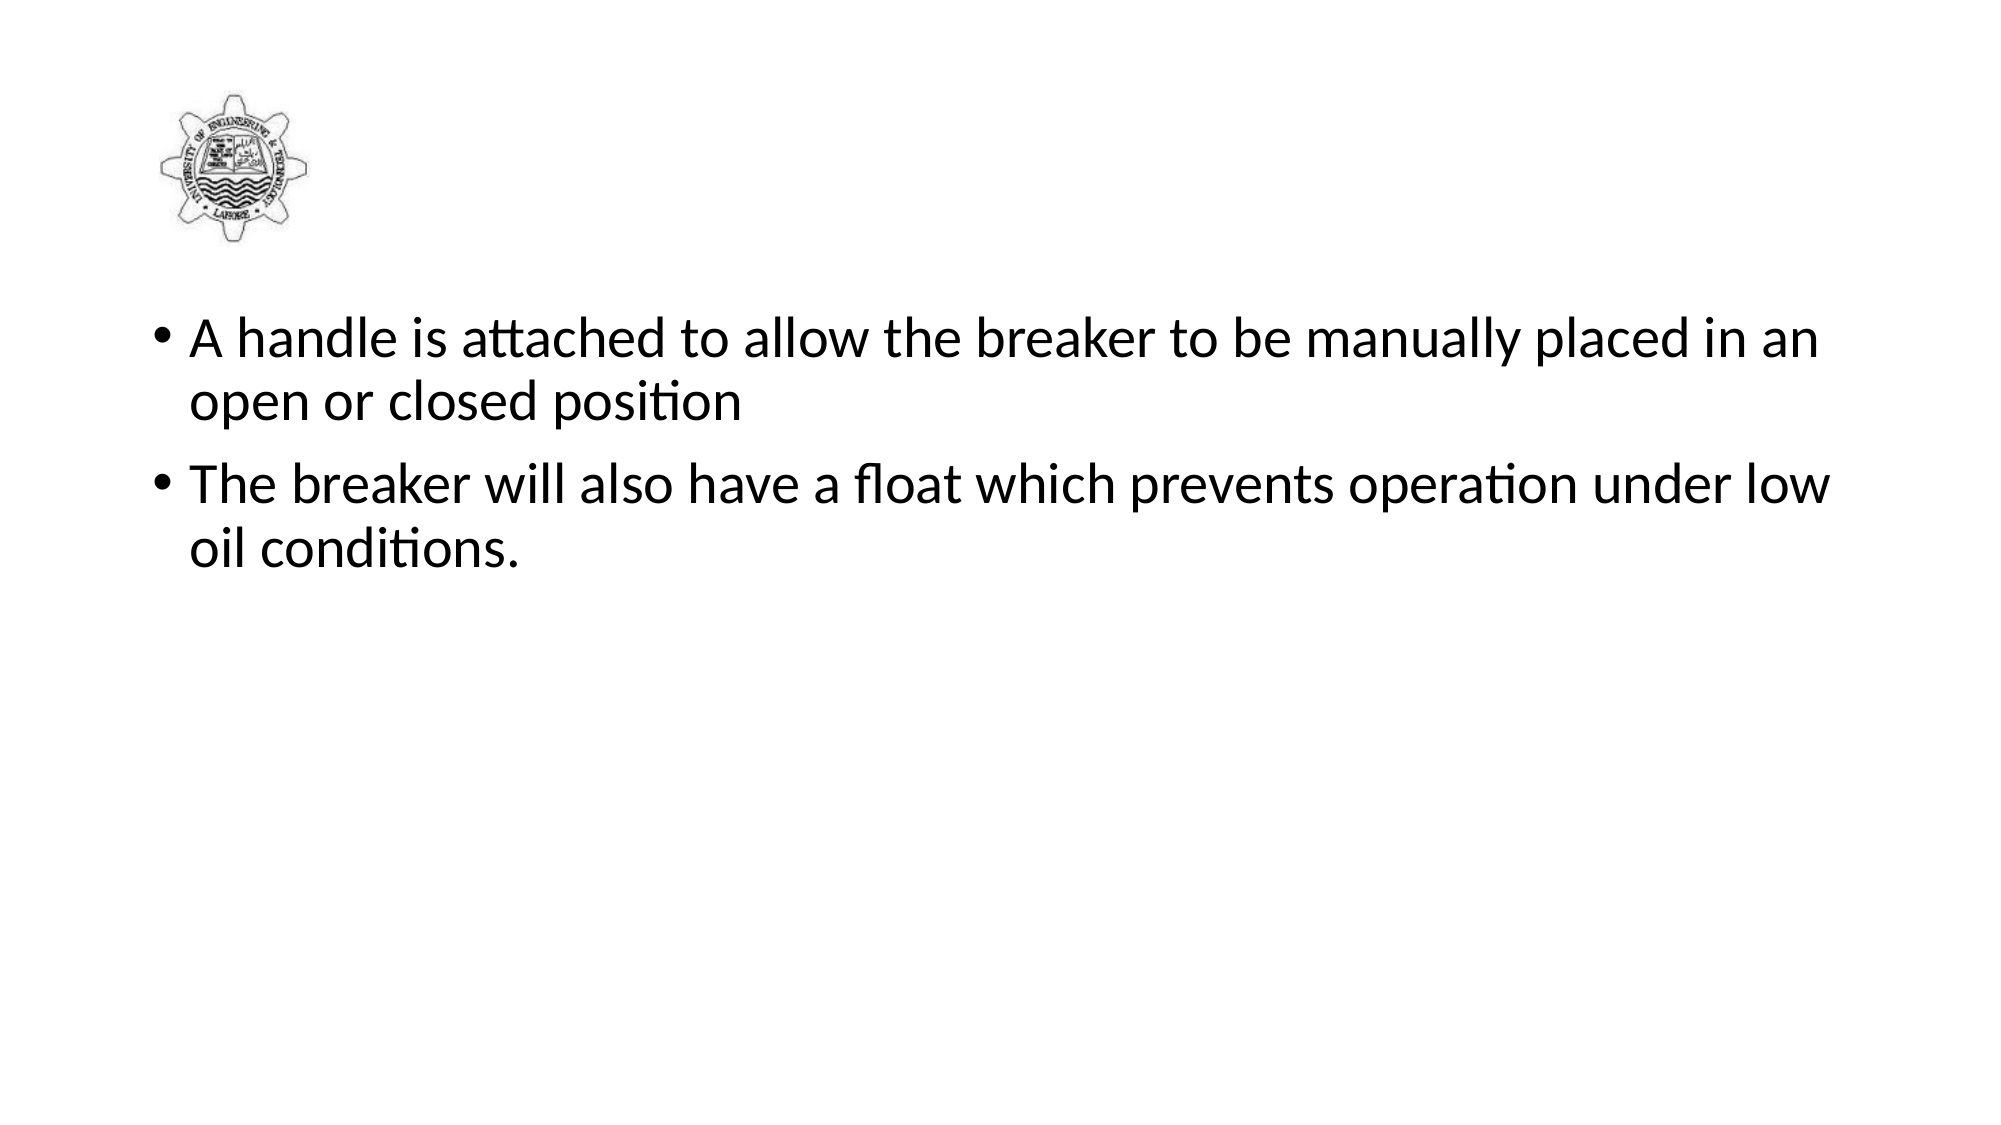

#
A handle is attached to allow the breaker to be manually placed in an open or closed position
The breaker will also have a float which prevents operation under low oil conditions.